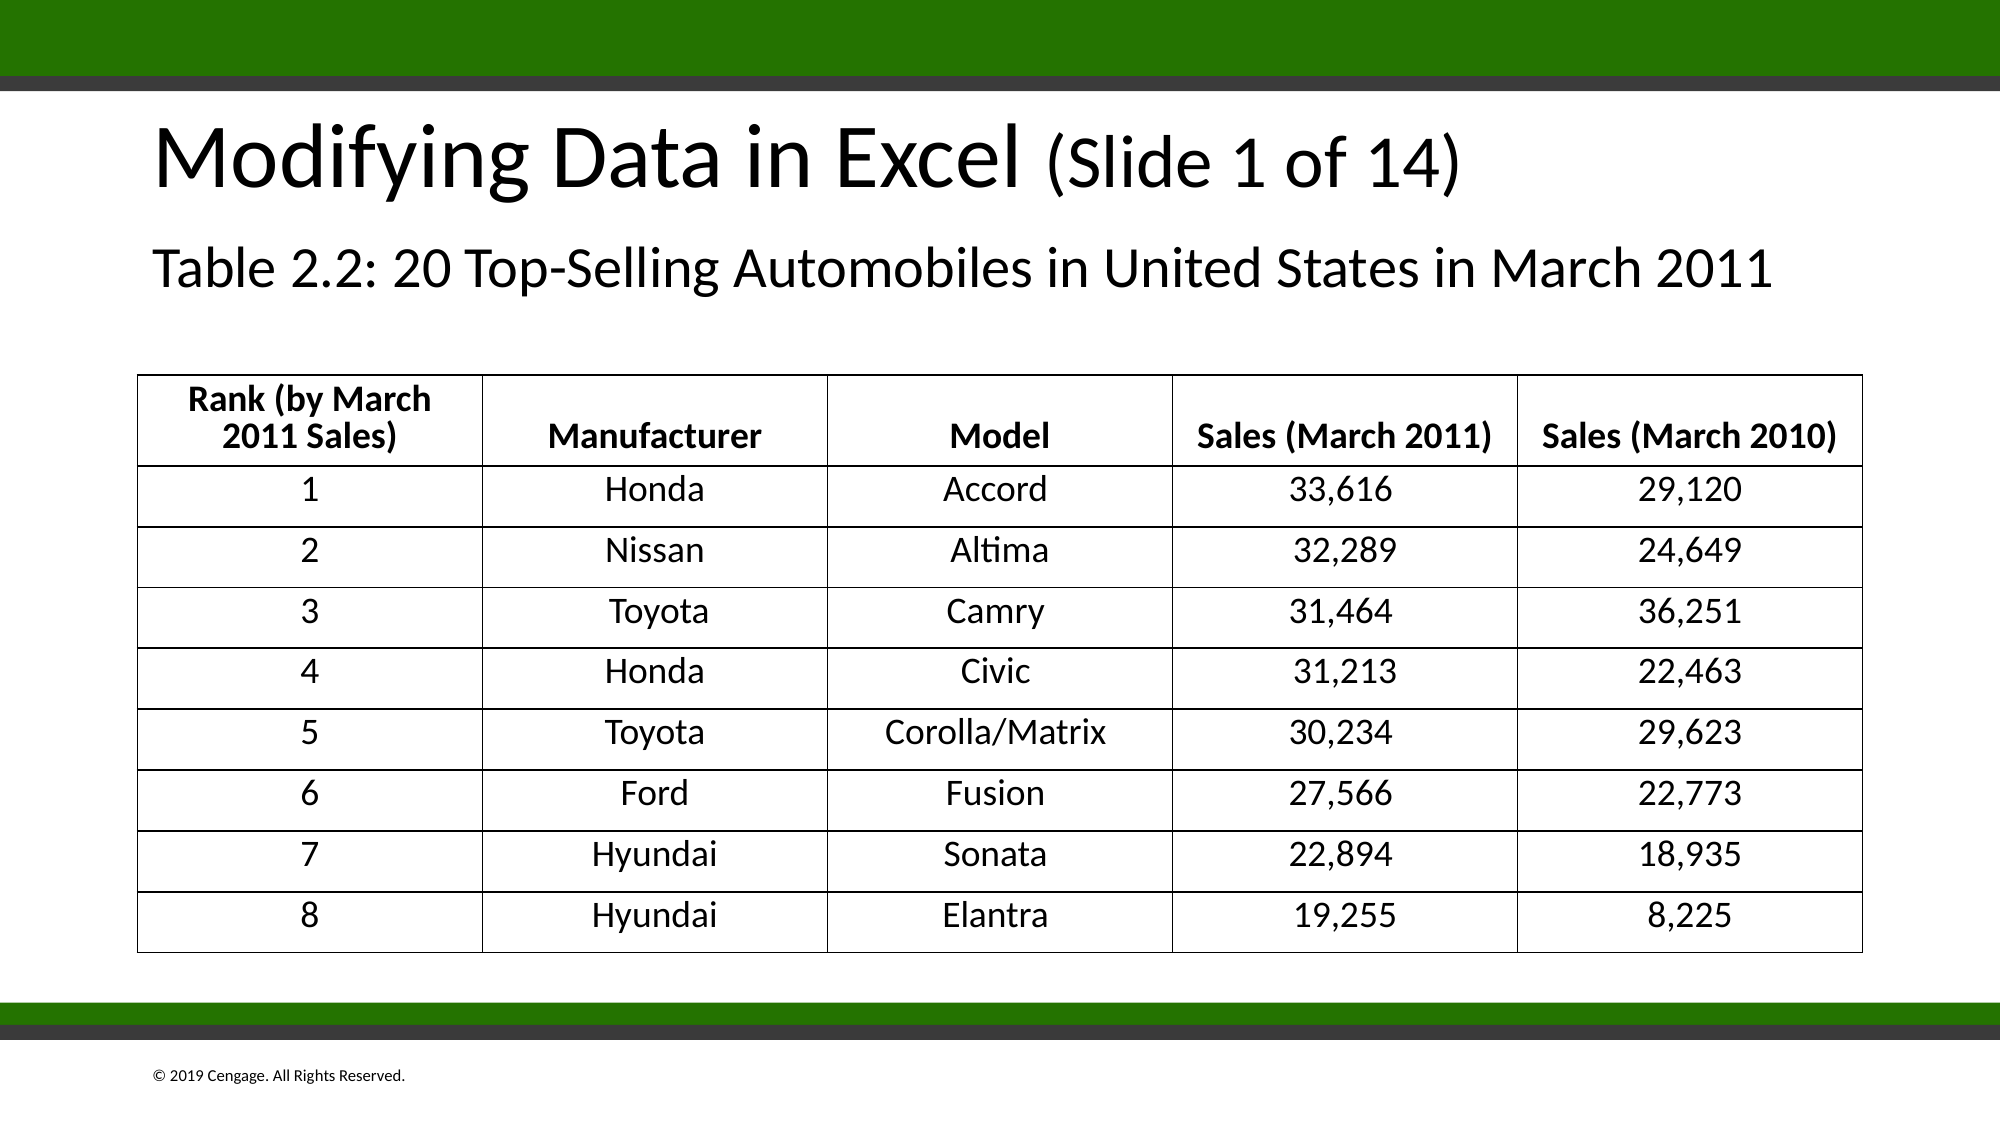

# Modifying Data in Excel (Slide 1 of 14)
Table 2.2: 20 Top-Selling Automobiles in United States in March 2011
| Rank (by March 2011 Sales) | Manufacturer | Model | Sales (March 2011) | Sales (March 2010) |
| --- | --- | --- | --- | --- |
| 1 | Honda | Accord | 33,616 | 29,120 |
| 2 | Nissan | Altima | 32,289 | 24,649 |
| 3 | Toyota | Camry | 31,464 | 36,251 |
| 4 | Honda | Civic | 31,213 | 22,463 |
| 5 | Toyota | Corolla/Matrix | 30,234 | 29,623 |
| 6 | Ford | Fusion | 27,566 | 22,773 |
| 7 | Hyundai | Sonata | 22,894 | 18,935 |
| 8 | Hyundai | Elantra | 19,255 | 8,225 |